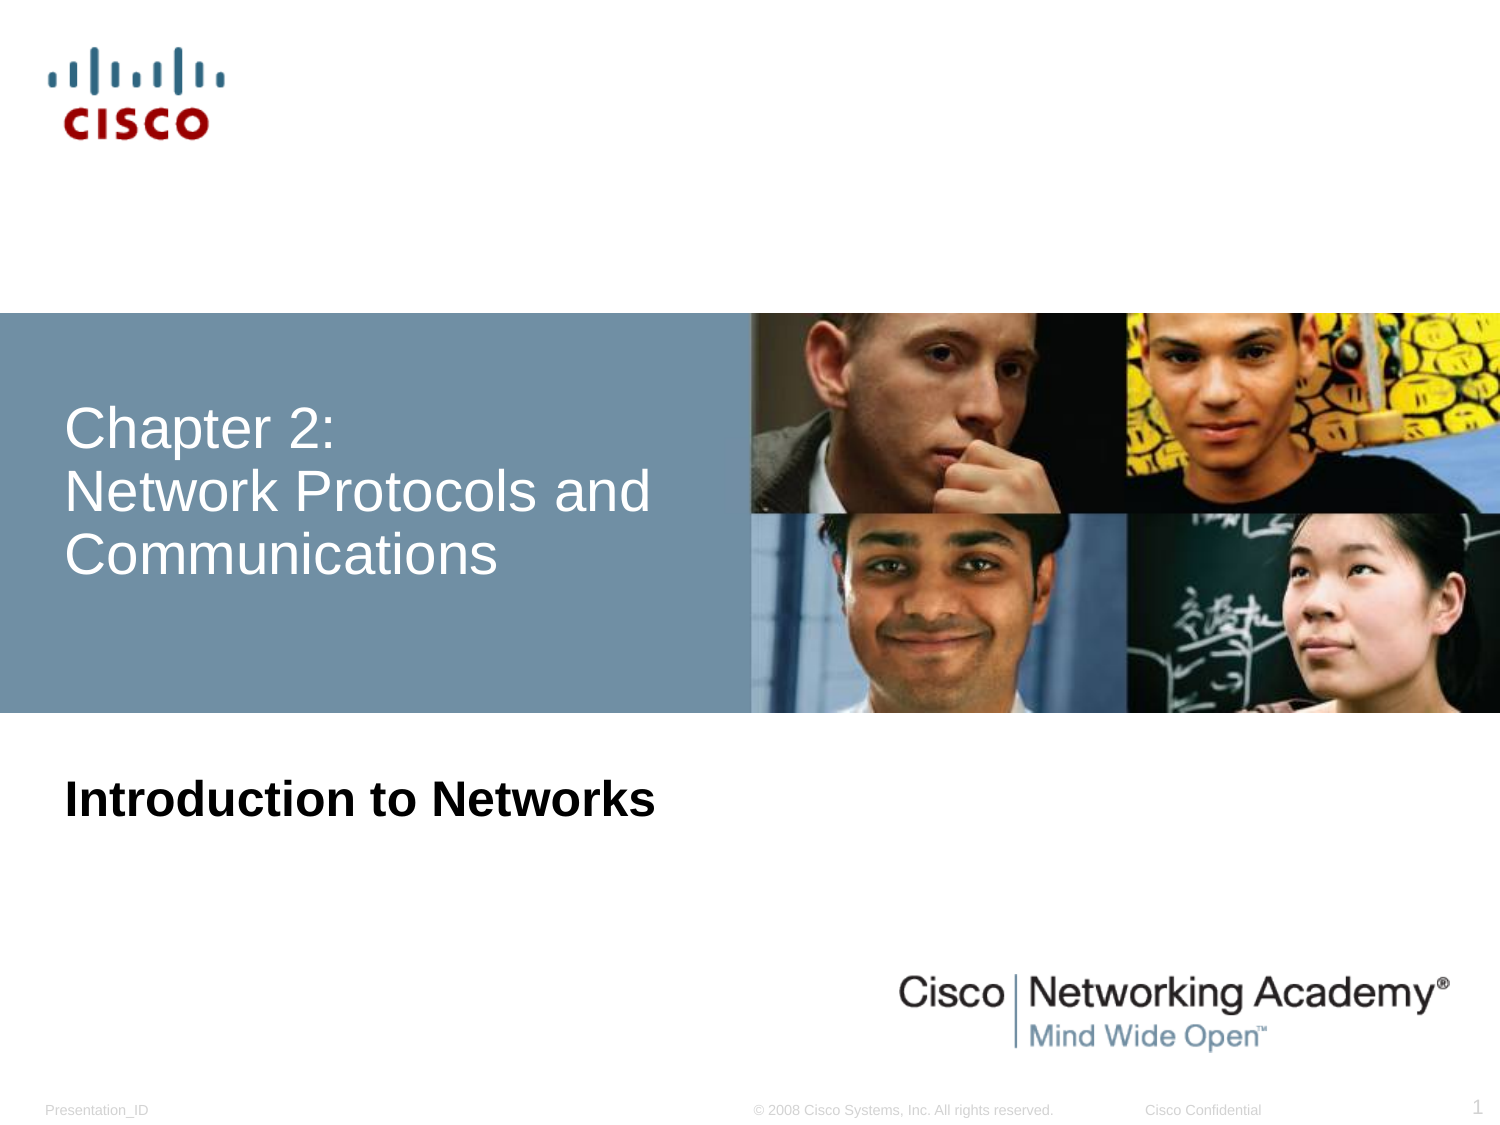

# Chapter 2: Network Protocols and Communications
Introduction to Networks